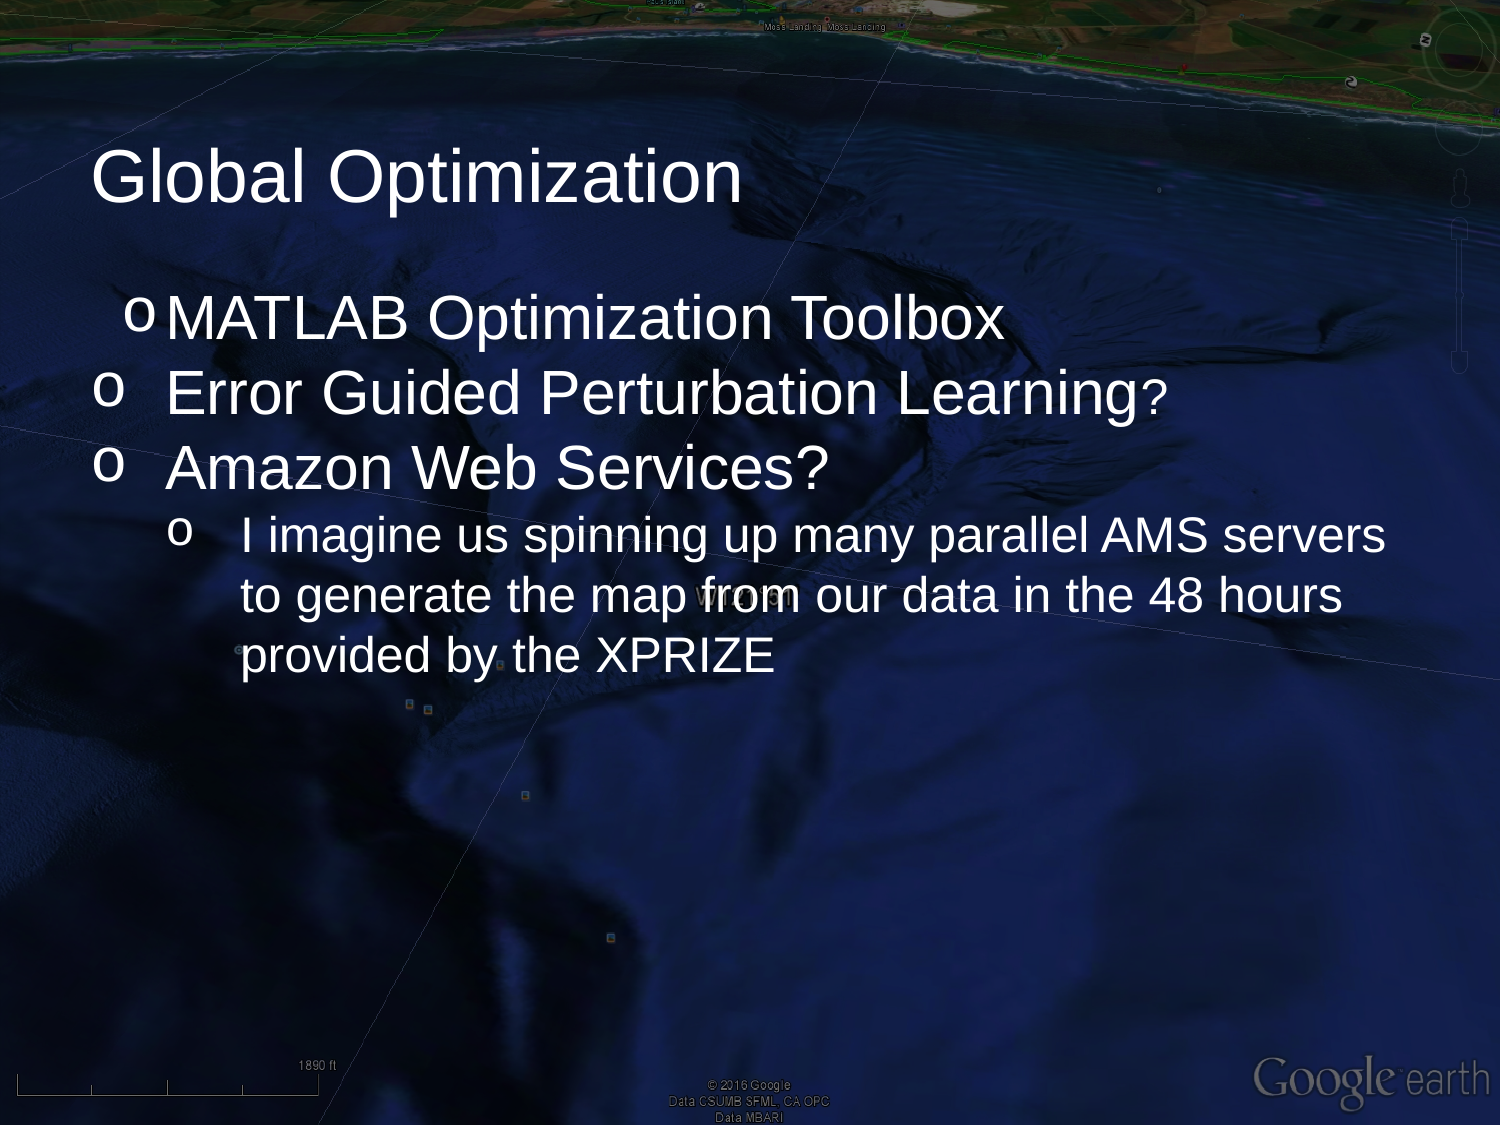

# Global Optimization
MATLAB Optimization Toolbox
Error Guided Perturbation Learning?
Amazon Web Services?
I imagine us spinning up many parallel AMS servers to generate the map from our data in the 48 hours provided by the XPRIZE